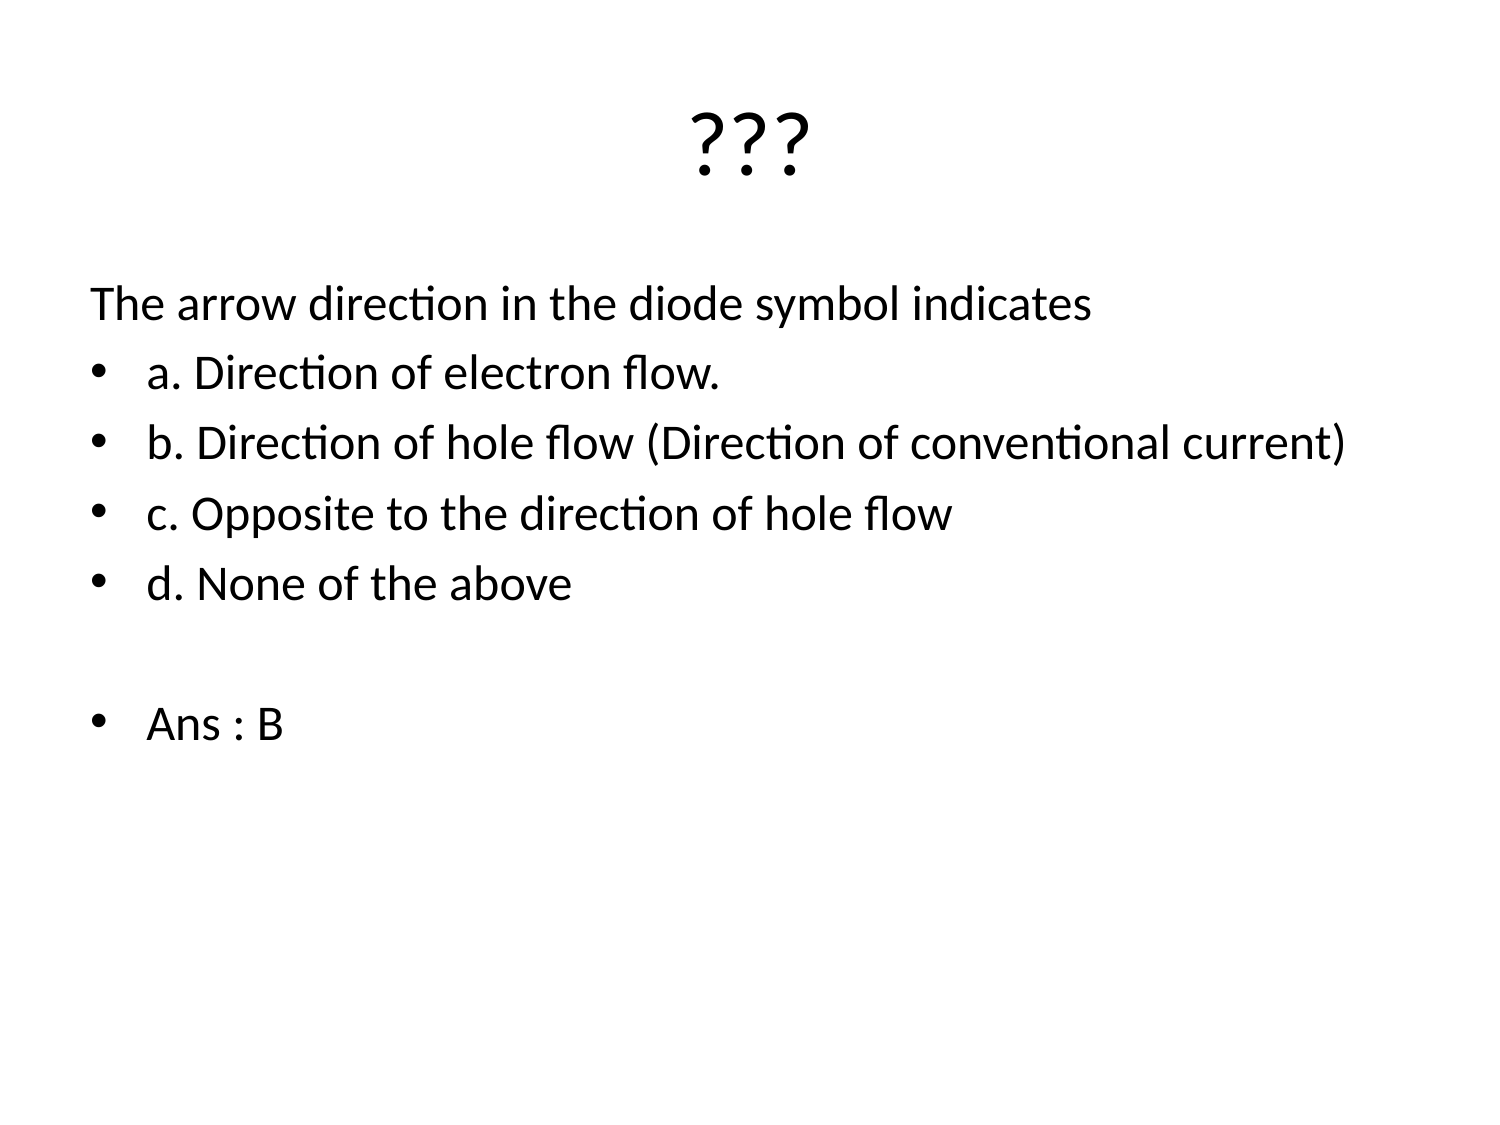

# ???
The arrow direction in the diode symbol indicates
a. Direction of electron flow.
b. Direction of hole flow (Direction of conventional current)
c. Opposite to the direction of hole flow
d. None of the above

Ans : B